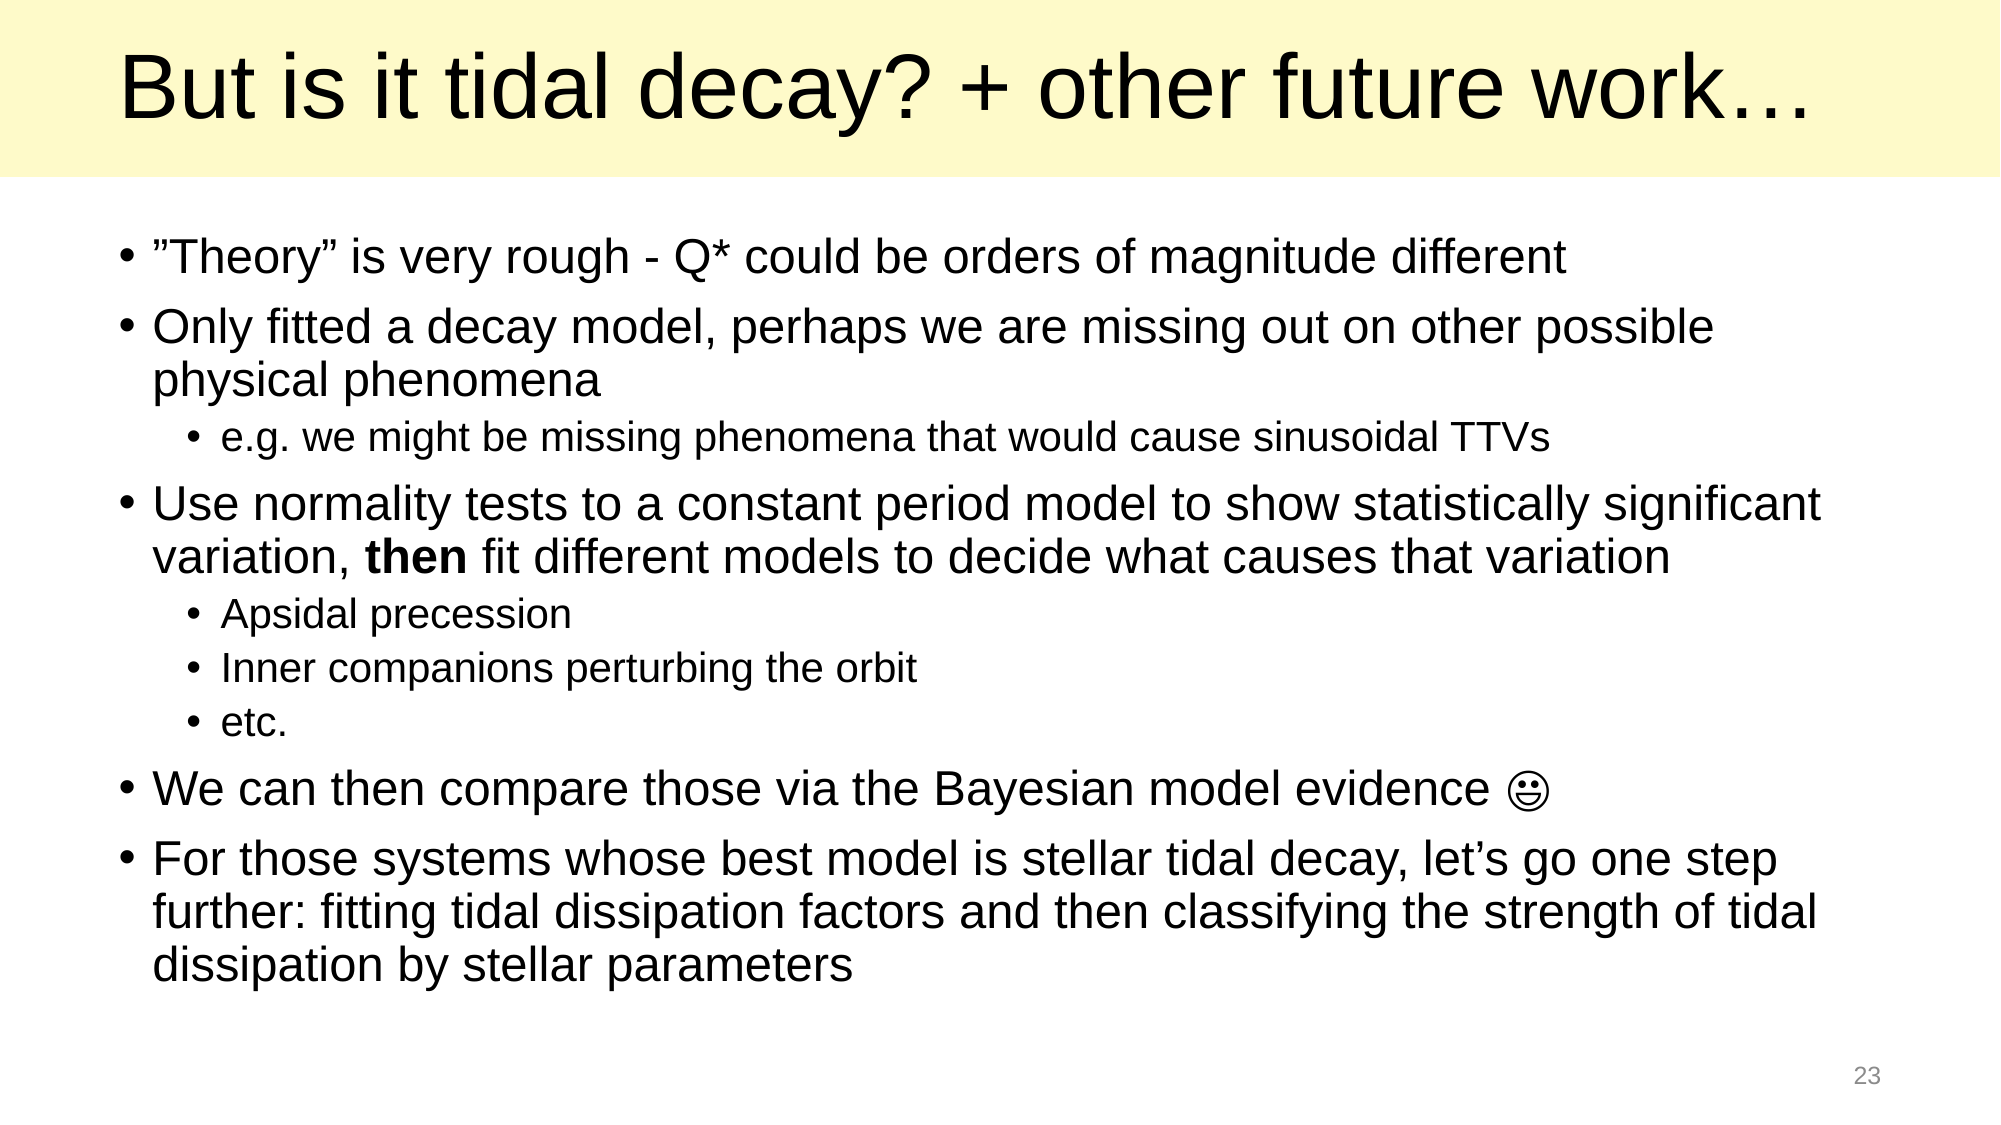

# But is it tidal decay? + other future work…
”Theory” is very rough - Q* could be orders of magnitude different
Only fitted a decay model, perhaps we are missing out on other possible physical phenomena
e.g. we might be missing phenomena that would cause sinusoidal TTVs
Use normality tests to a constant period model to show statistically significant variation, then fit different models to decide what causes that variation
Apsidal precession
Inner companions perturbing the orbit
etc.
We can then compare those via the Bayesian model evidence 😃
For those systems whose best model is stellar tidal decay, let’s go one step further: fitting tidal dissipation factors and then classifying the strength of tidal dissipation by stellar parameters
23